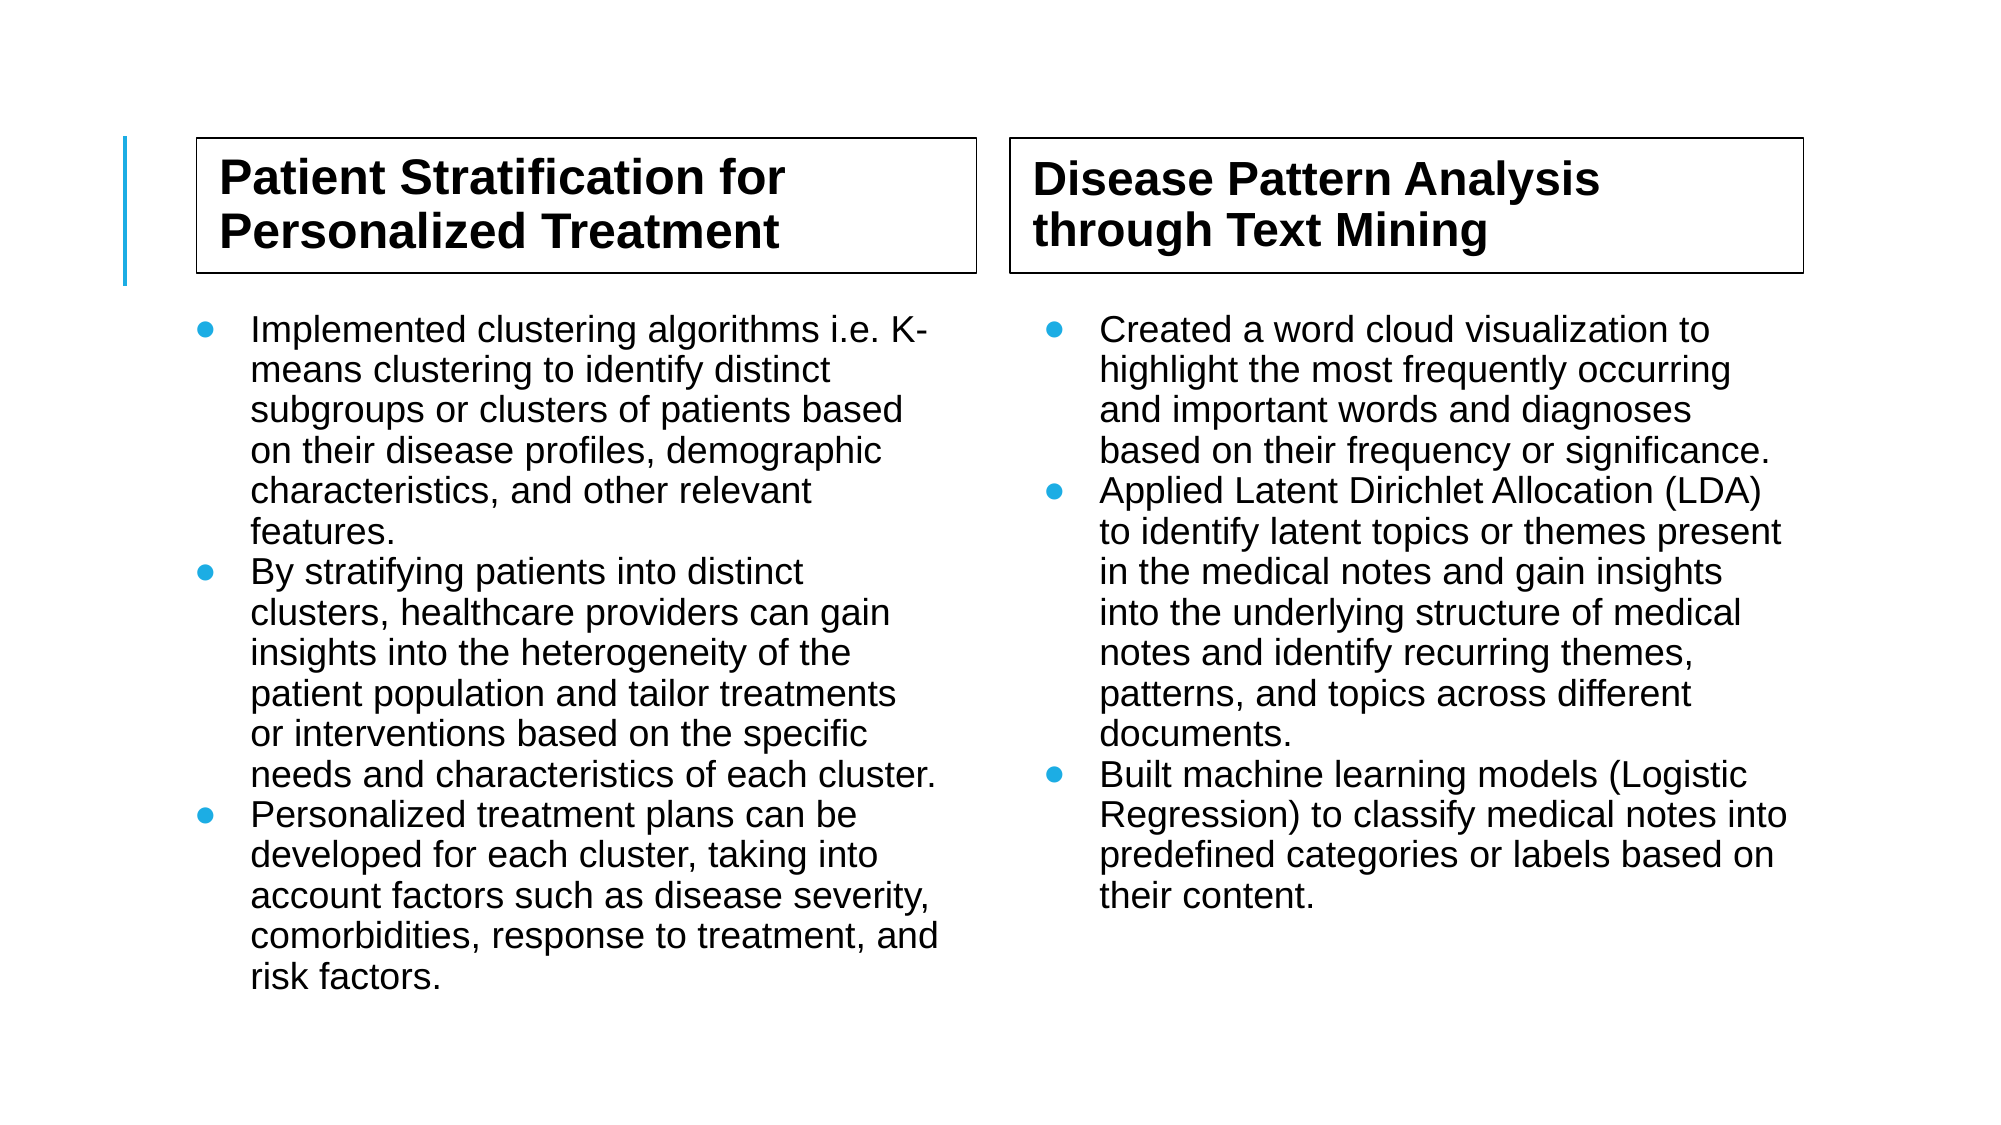

Disease Pattern Analysis through Text Mining
Patient Stratification for Personalized Treatment
Implemented clustering algorithms i.e. K-means clustering to identify distinct subgroups or clusters of patients based on their disease profiles, demographic characteristics, and other relevant features.
By stratifying patients into distinct clusters, healthcare providers can gain insights into the heterogeneity of the patient population and tailor treatments or interventions based on the specific needs and characteristics of each cluster.
Personalized treatment plans can be developed for each cluster, taking into account factors such as disease severity, comorbidities, response to treatment, and risk factors.
Created a word cloud visualization to highlight the most frequently occurring and important words and diagnoses based on their frequency or significance.
Applied Latent Dirichlet Allocation (LDA) to identify latent topics or themes present in the medical notes and gain insights into the underlying structure of medical notes and identify recurring themes, patterns, and topics across different documents.
Built machine learning models (Logistic Regression) to classify medical notes into predefined categories or labels based on their content.